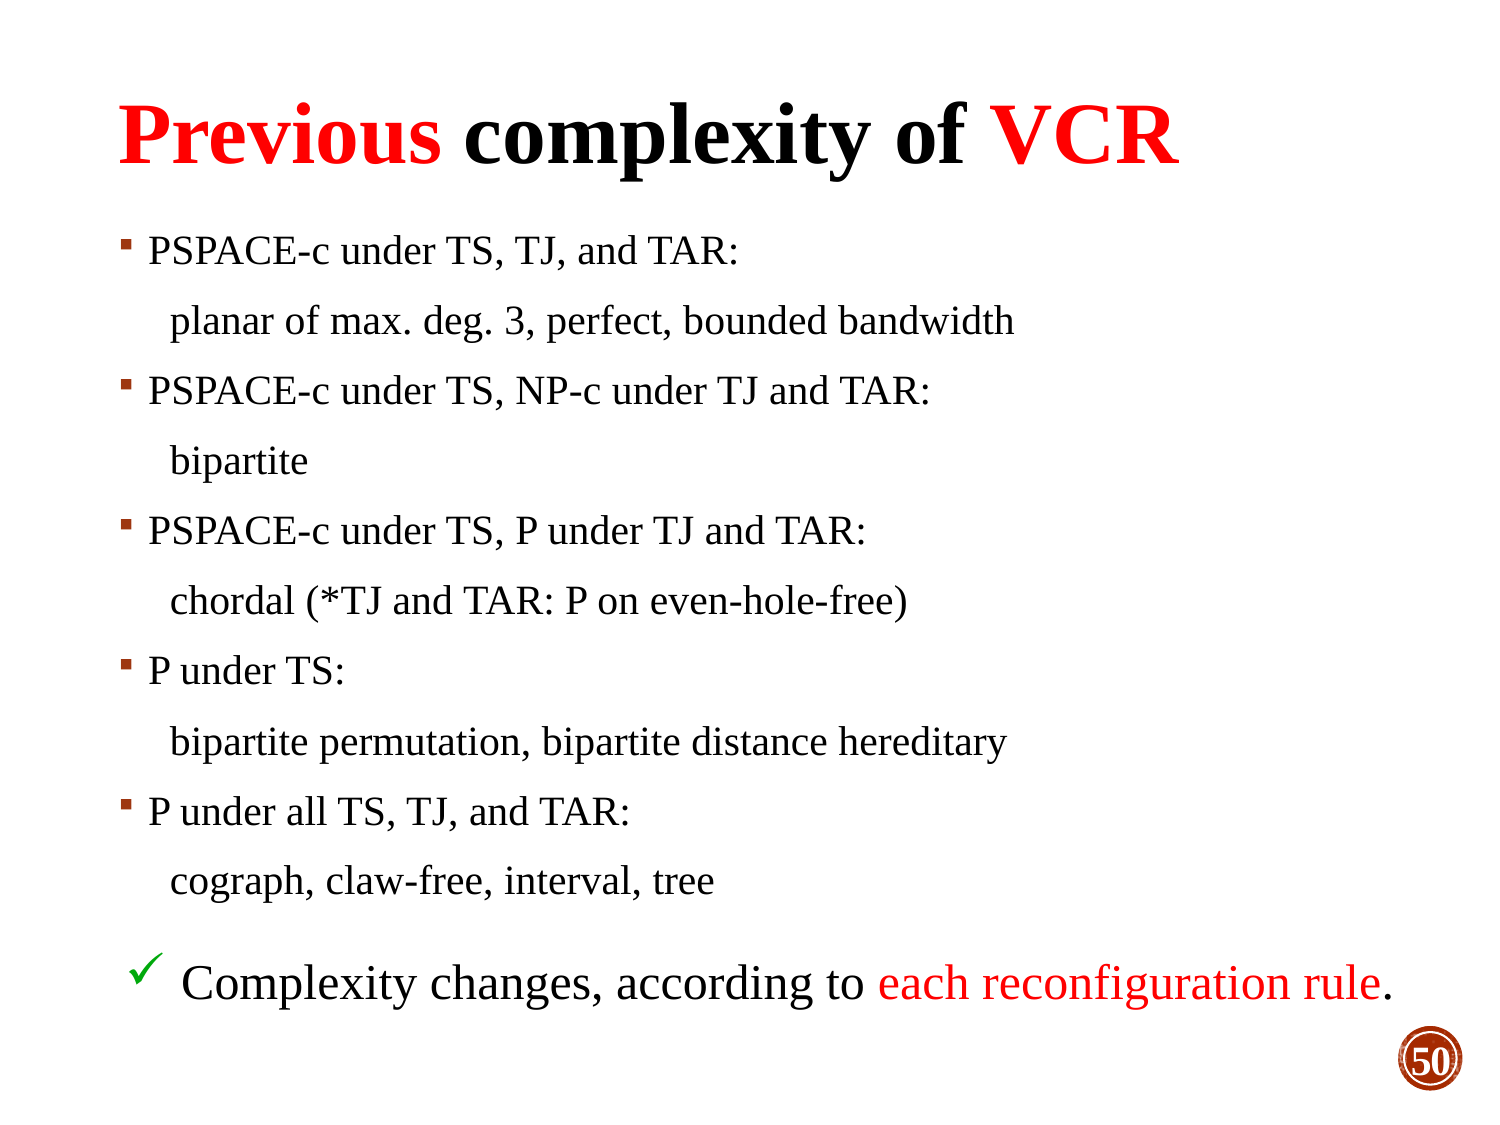

# Previous complexity of VCR
PSPACE-c under TS, TJ, and TAR:
　planar of max. deg. 3, perfect, bounded bandwidth
PSPACE-c under TS, NP-c under TJ and TAR:
　bipartite
PSPACE-c under TS, P under TJ and TAR:
　chordal (*TJ and TAR: P on even-hole-free)
P under TS:
　bipartite permutation, bipartite distance hereditary
P under all TS, TJ, and TAR:
　cograph, claw-free, interval, tree
Complexity changes, according to each reconfiguration rule.
50